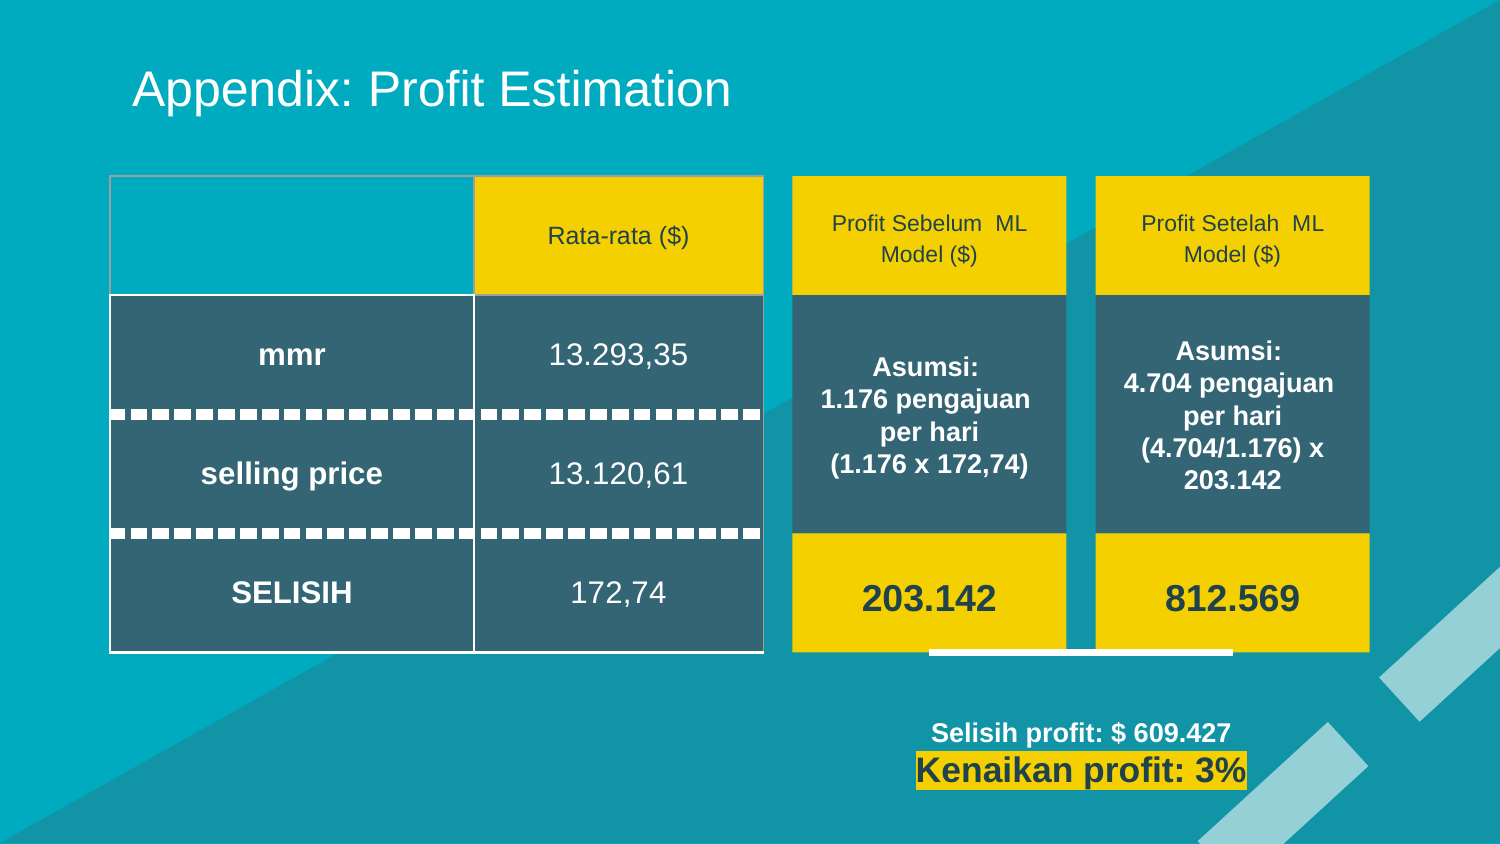

# Appendix: Profit Estimation
|  | Rata-rata ($) |
| --- | --- |
| mmr | 13.293,35 |
| selling price | 13.120,61 |
| SELISIH | 172,74 |
Profit Setelah  ML Model ($)
Profit Sebelum  ML Model ($)
Asumsi:
4.704 pengajuan
per hari
(4.704/1.176) x 203.142
Asumsi:
1.176 pengajuan
per hari
(1.176 x 172,74)
812.569
203.142
Selisih profit: $ 609.427
Kenaikan profit: 3%